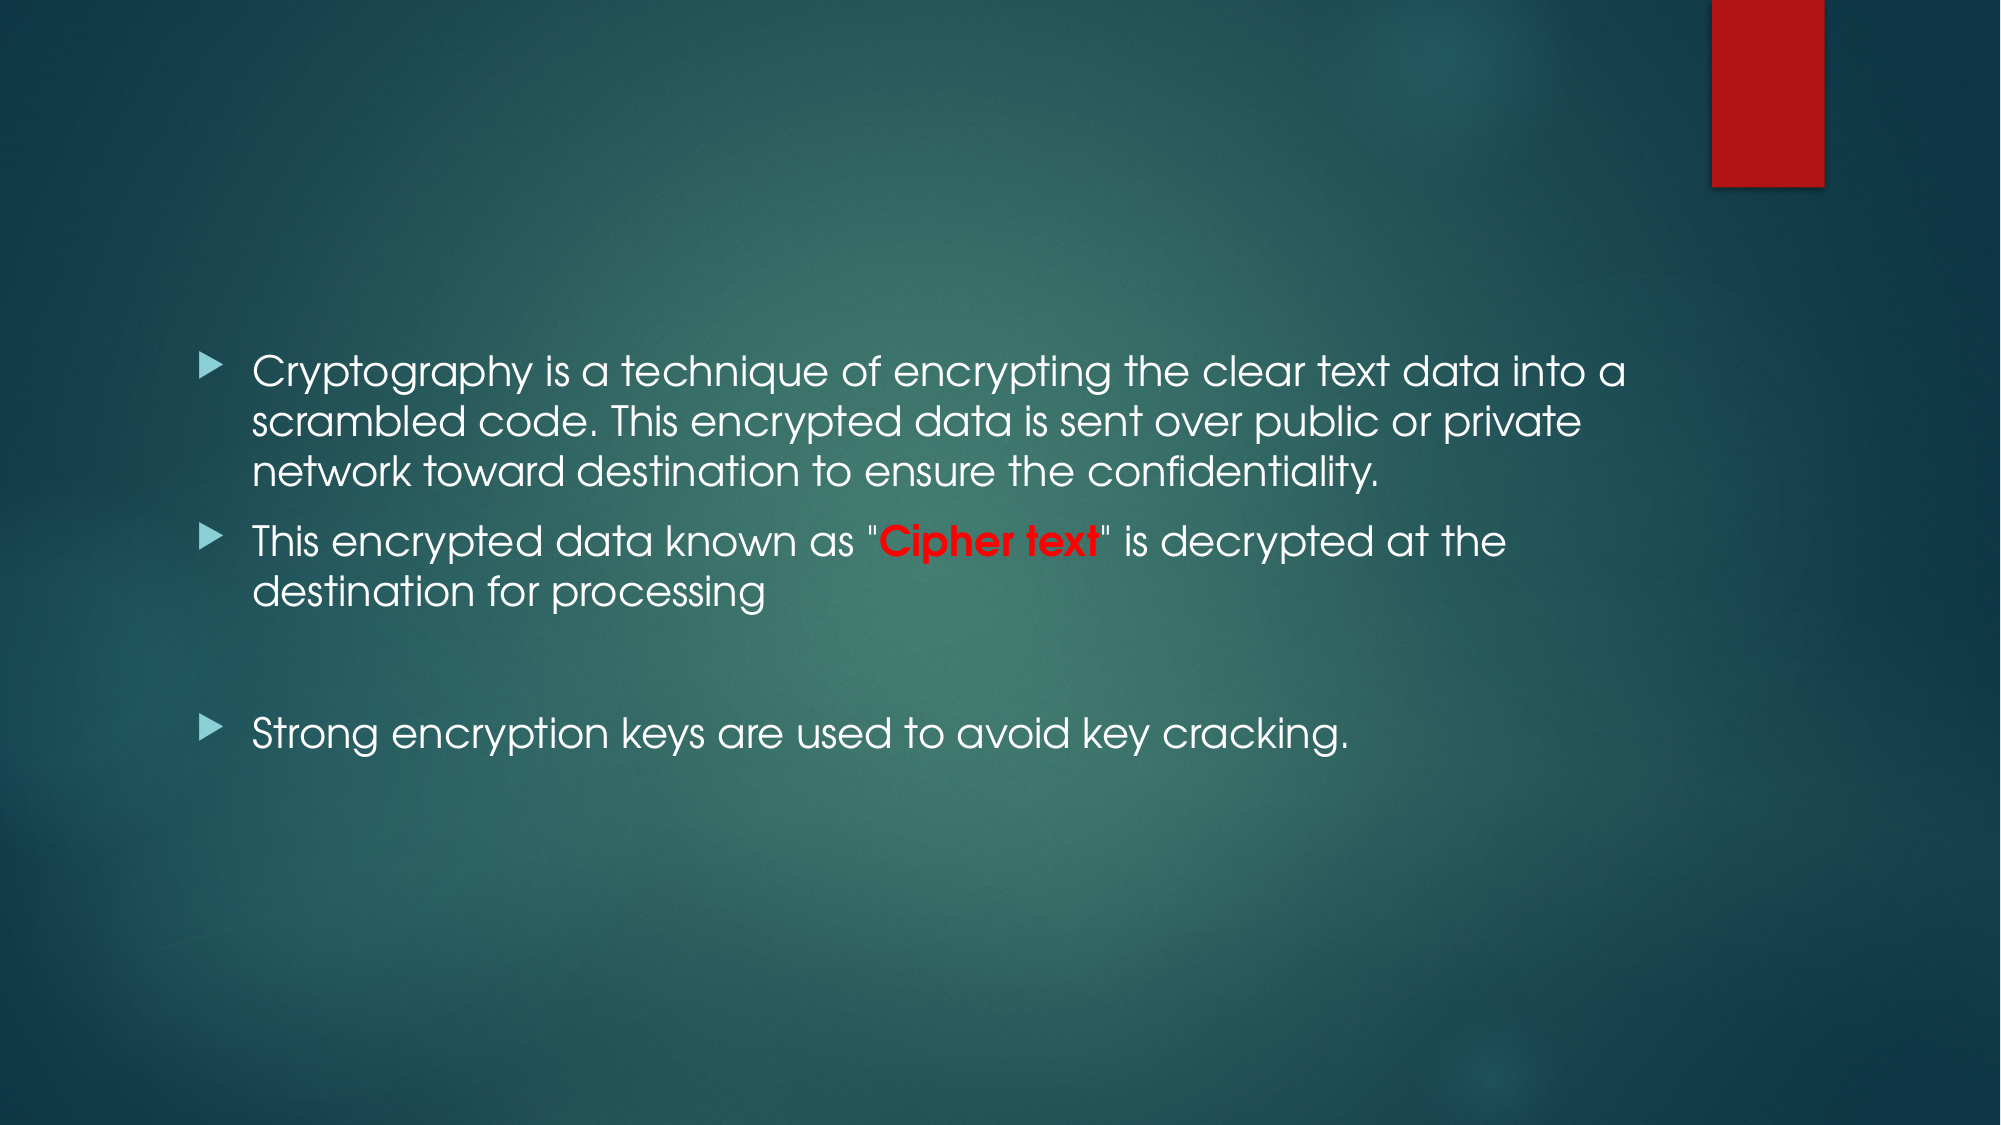

Cryptography is a technique of encrypting the clear text data into a scrambled code. This encrypted data is sent over public or private network toward destination to ensure the confidentiality.
This encrypted data known as "Cipher text" is decrypted at the destination for processing

Strong encryption keys are used to avoid key cracking.